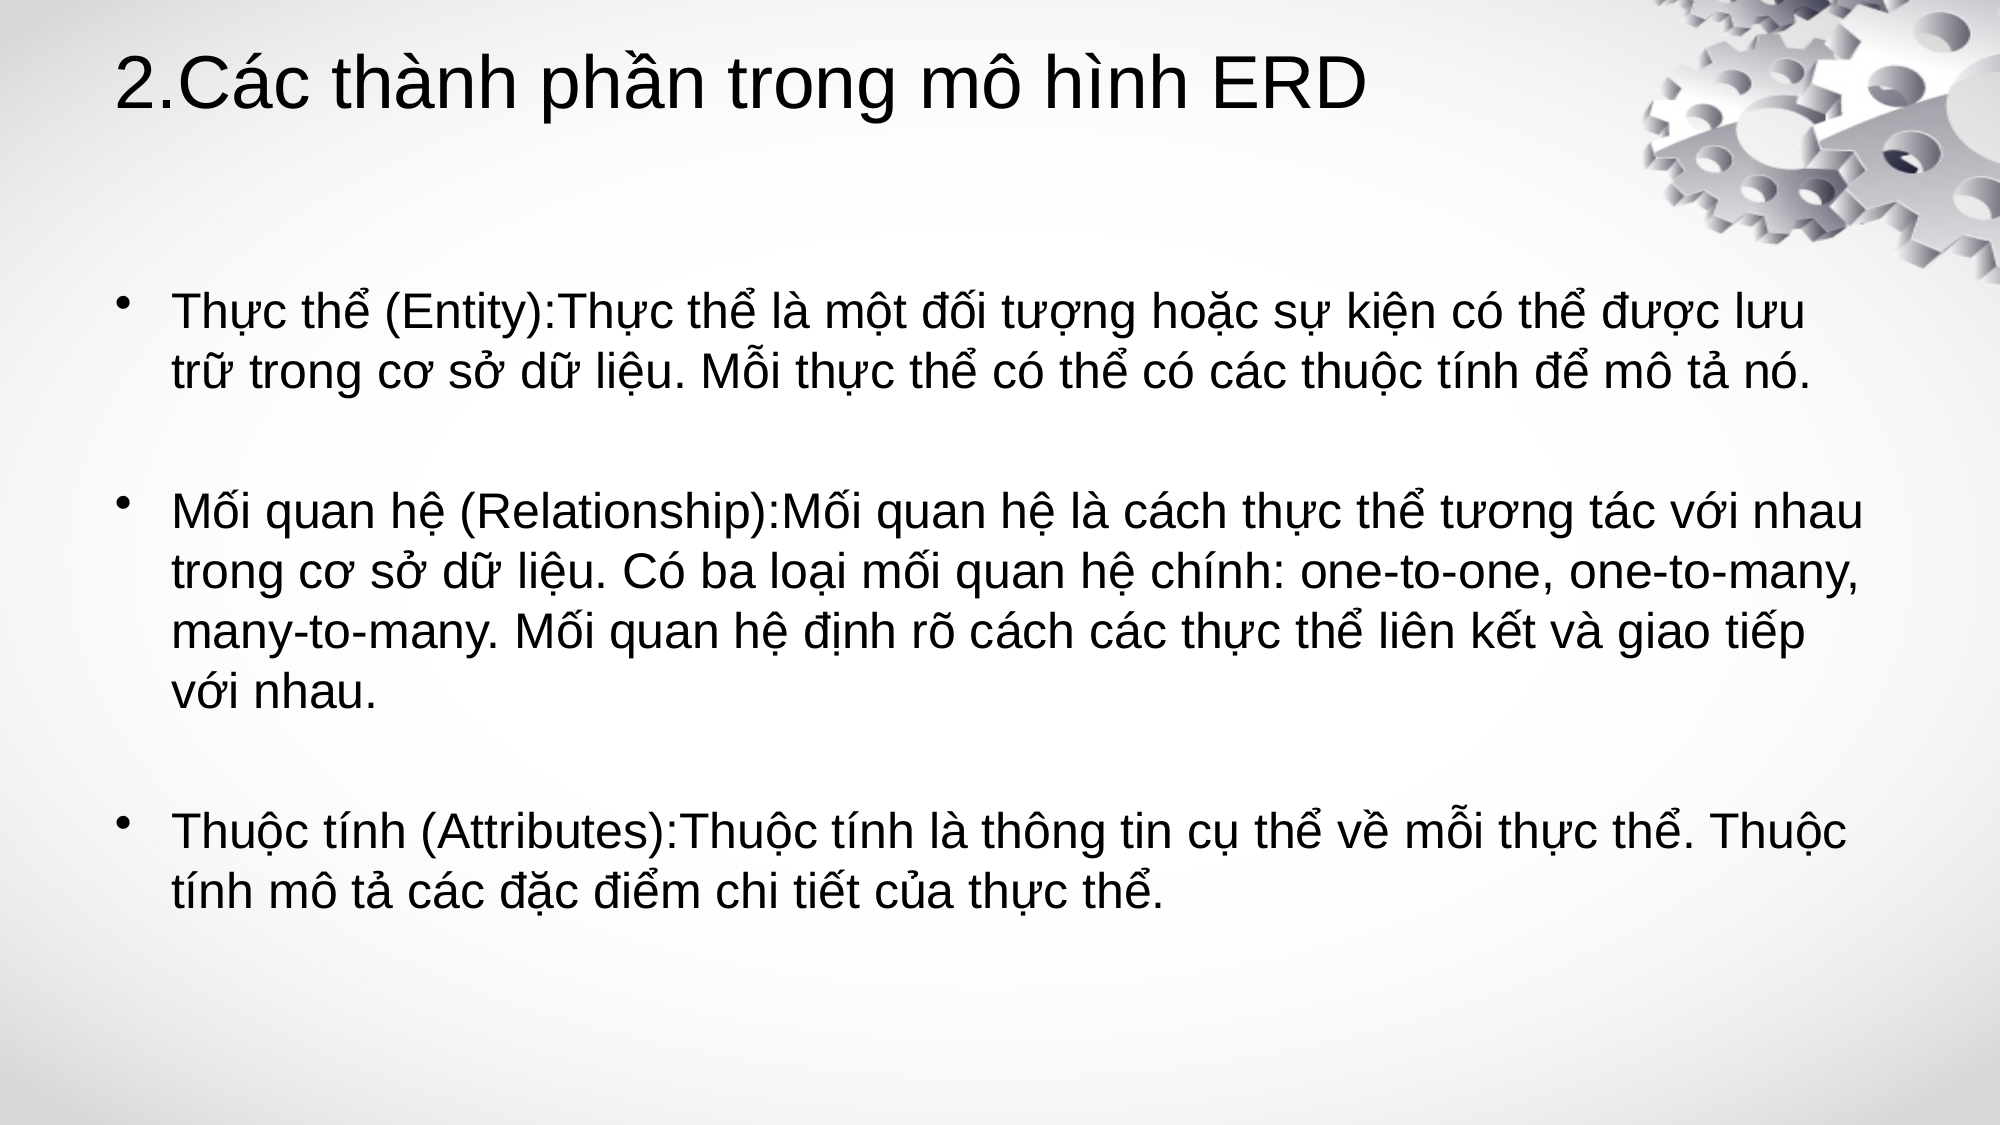

# 2.Các thành phần trong mô hình ERD
Thực thể (Entity):Thực thể là một đối tượng hoặc sự kiện có thể được lưu trữ trong cơ sở dữ liệu. Mỗi thực thể có thể có các thuộc tính để mô tả nó.

Mối quan hệ (Relationship):Mối quan hệ là cách thực thể tương tác với nhau trong cơ sở dữ liệu. Có ba loại mối quan hệ chính: one-to-one, one-to-many, many-to-many. Mối quan hệ định rõ cách các thực thể liên kết và giao tiếp với nhau.

Thuộc tính (Attributes):Thuộc tính là thông tin cụ thể về mỗi thực thể. Thuộc tính mô tả các đặc điểm chi tiết của thực thể.